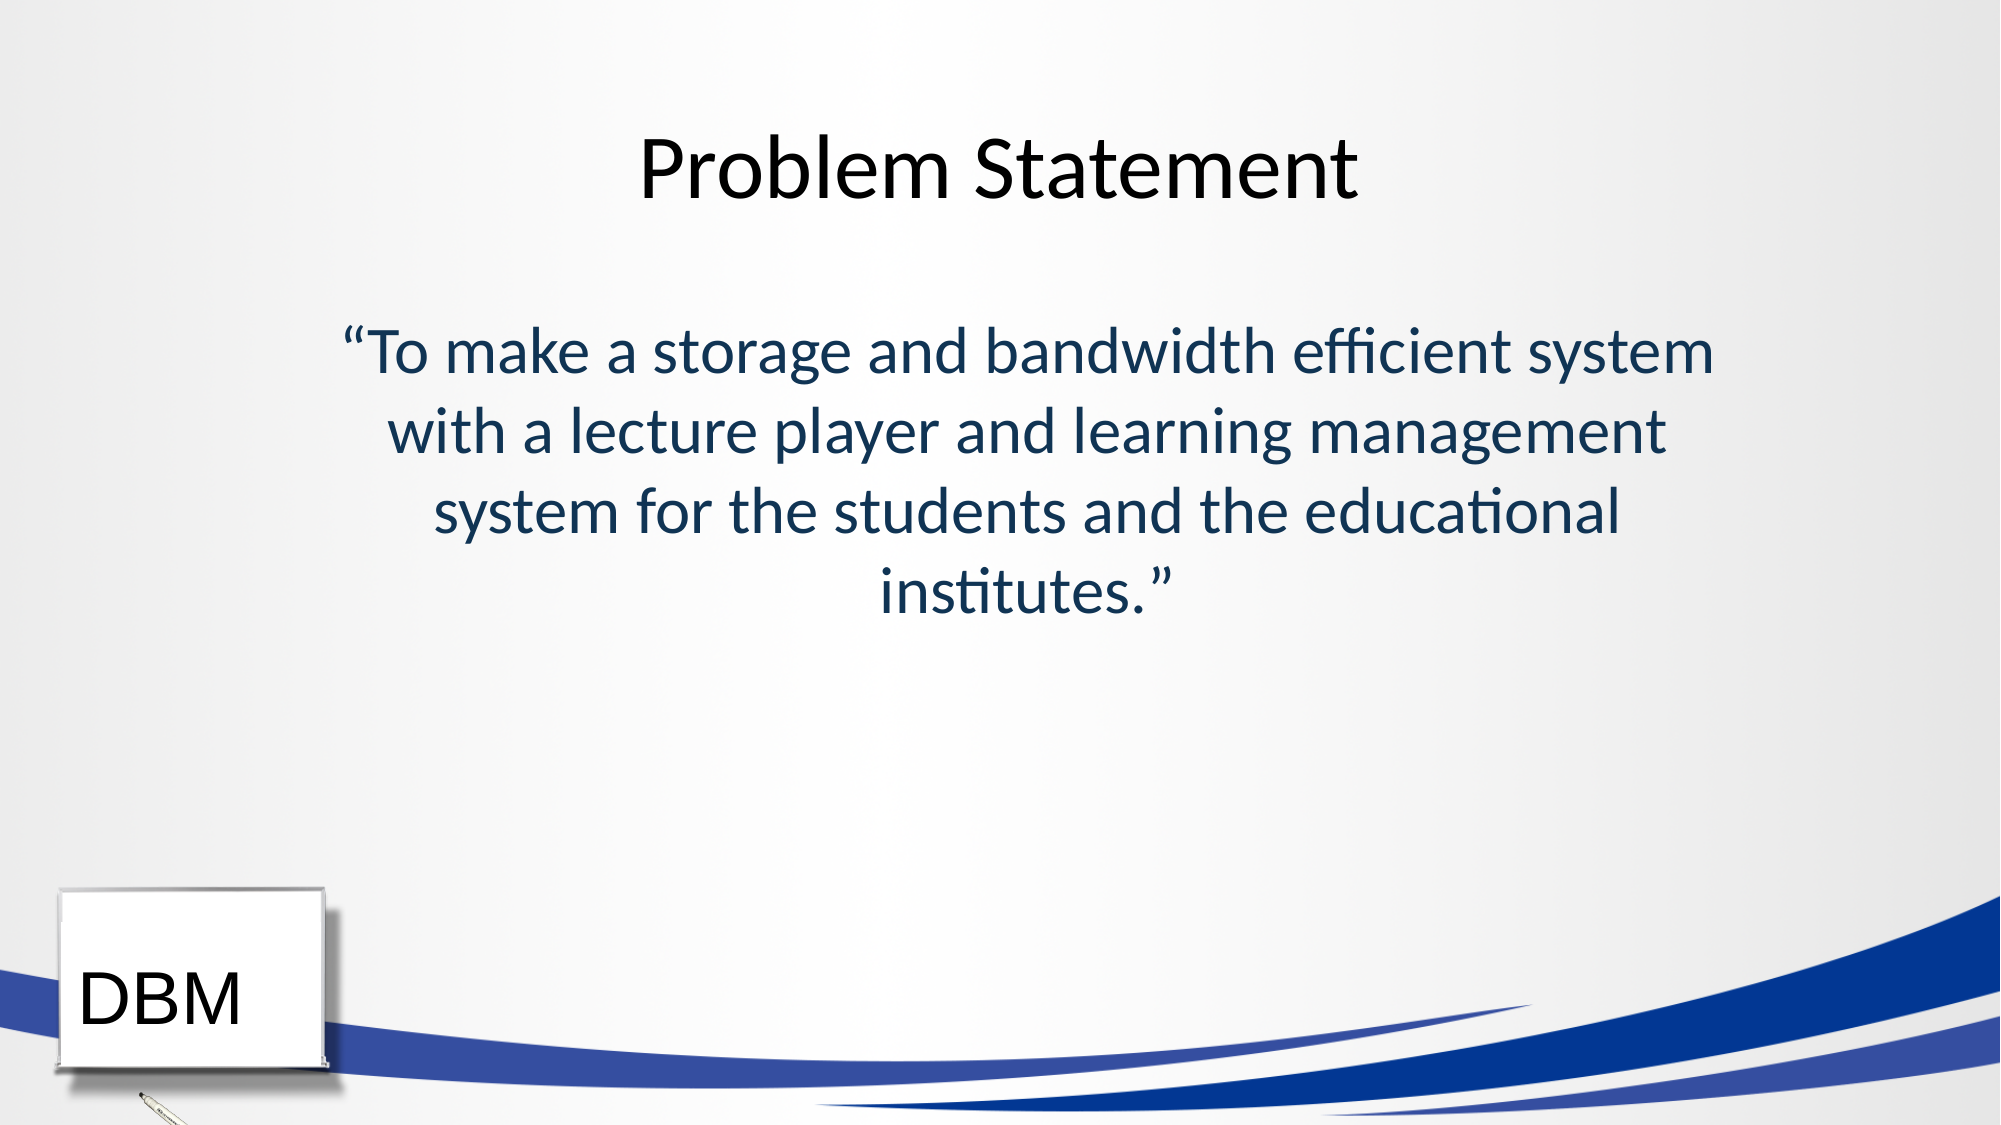

# Problem Statement
“To make a storage and bandwidth efficient system with a lecture player and learning management system for the students and the educational institutes.”